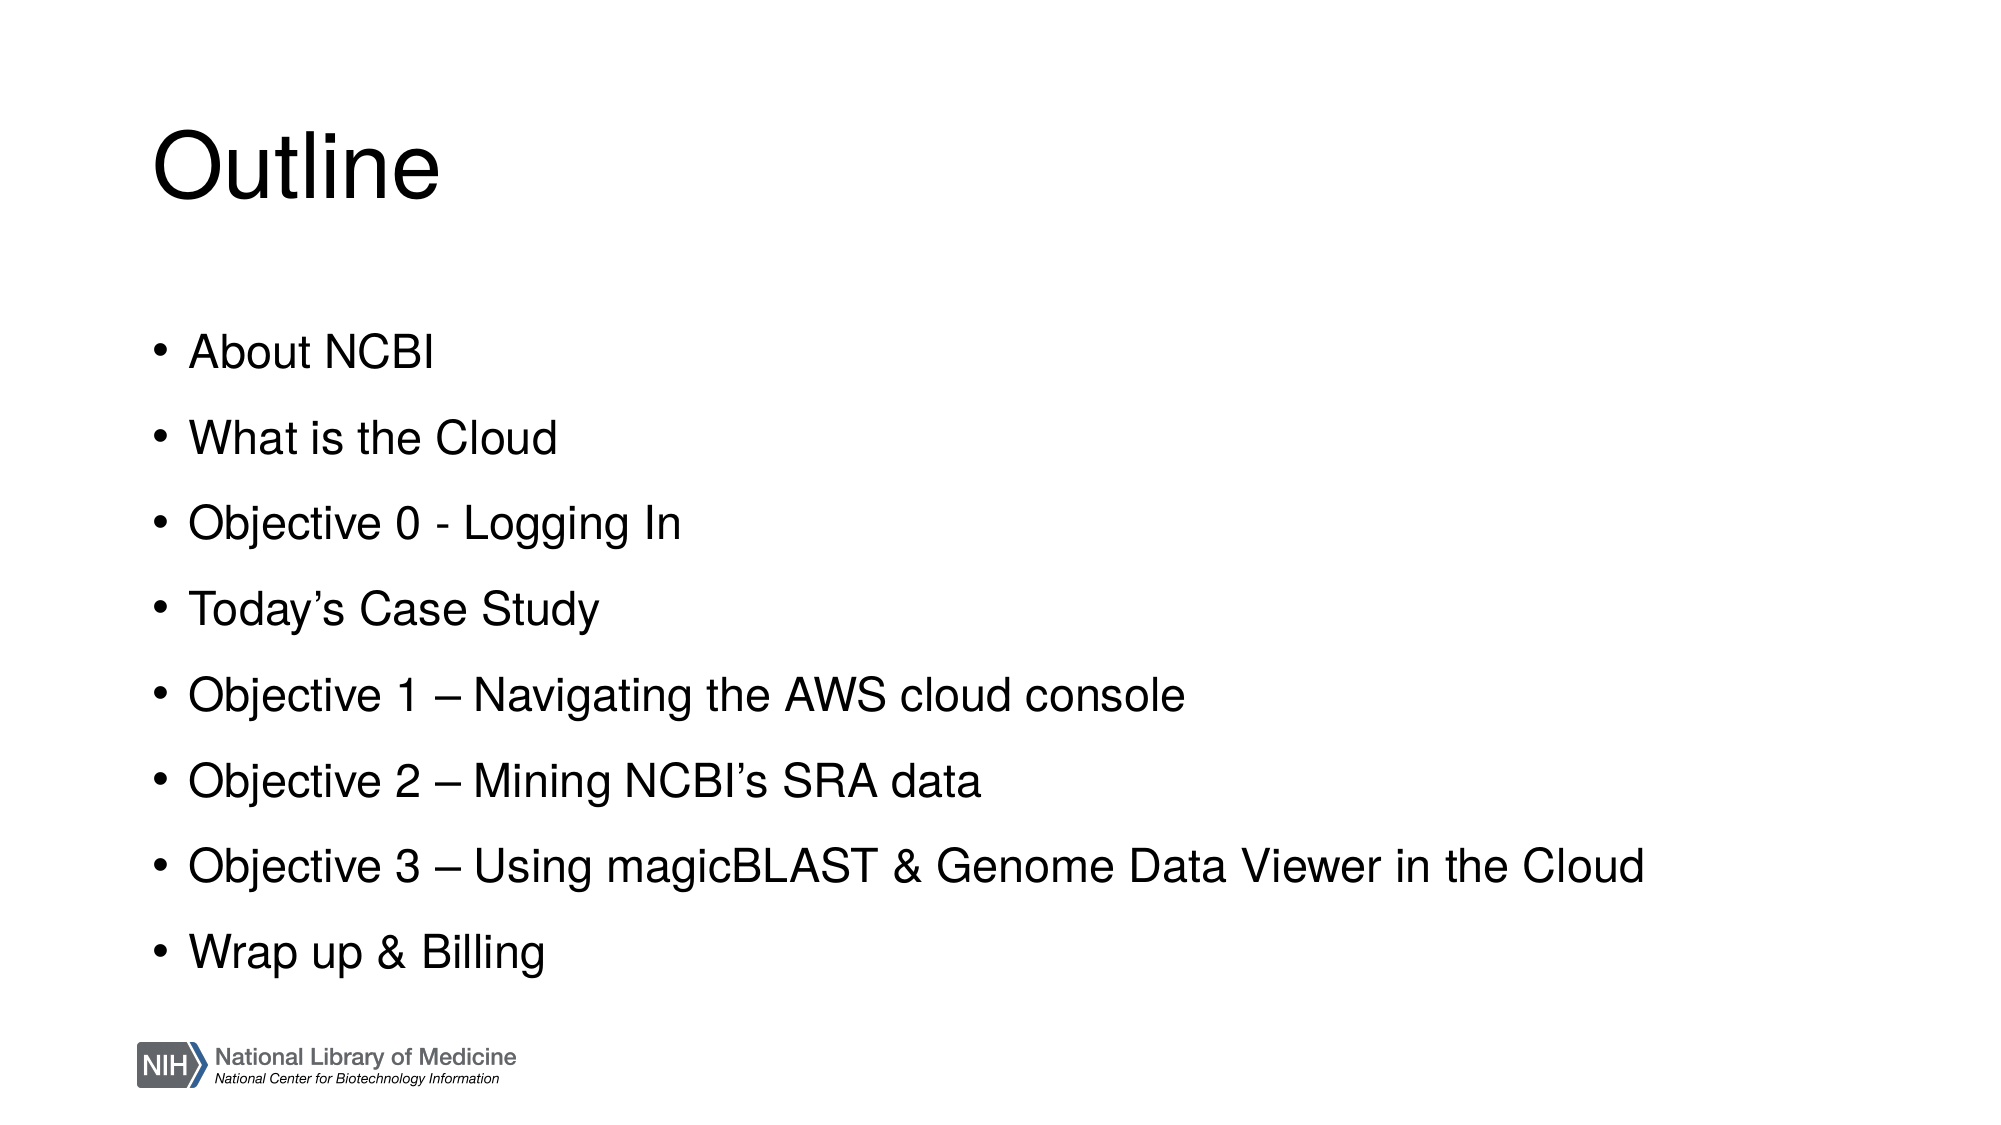

# Outline
About NCBI
What is the Cloud
Objective 0 - Logging In
Today’s Case Study
Objective 1 – Navigating the AWS cloud console
Objective 2 – Mining NCBI’s SRA data
Objective 3 – Using magicBLAST & Genome Data Viewer in the Cloud
Wrap up & Billing